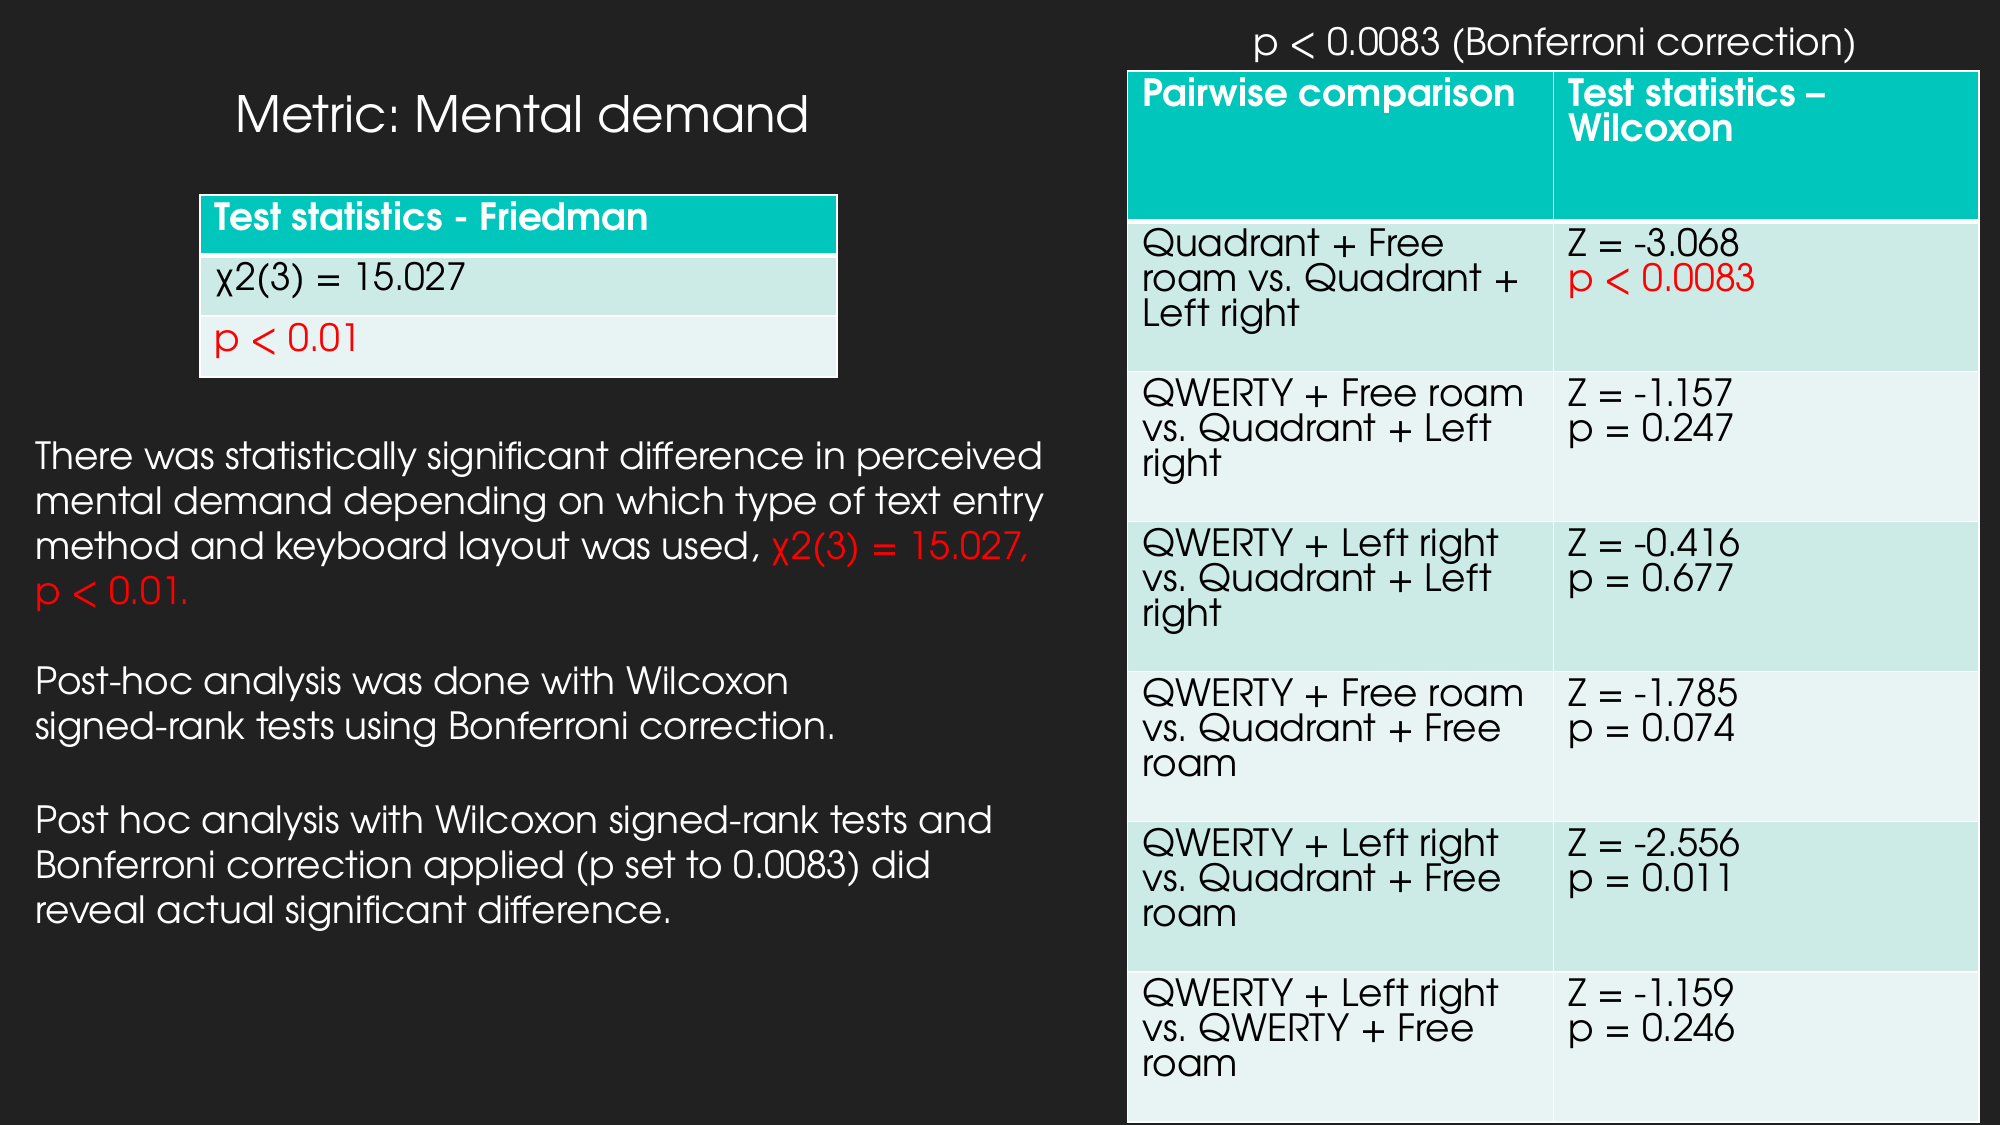

p < 0.0083 (Bonferroni correction)
| Pairwise comparison | Test statistics – Wilcoxon |
| --- | --- |
| Quadrant + Free roam vs. Quadrant + Left right | Z = -3.068 p < 0.0083 |
| QWERTY + Free roam vs. Quadrant + Left right | Z = -1.157 p = 0.247 |
| QWERTY + Left right vs. Quadrant + Left right | Z = -0.416 p = 0.677 |
| QWERTY + Free roam vs. Quadrant + Free roam | Z = -1.785 p = 0.074 |
| QWERTY + Left right vs. Quadrant + Free roam | Z = -2.556 p = 0.011 |
| QWERTY + Left right vs. QWERTY + Free roam | Z = -1.159 p = 0.246 |
Metric: Mental demand
| Test statistics - Friedman |
| --- |
| χ2(3) = 15.027 |
| p < 0.01 |
There was statistically significant difference in perceived mental demand depending on which type of text entry method and keyboard layout was used, χ2(3) = 15.027,
p < 0.01.
Post-hoc analysis was done with Wilcoxon signed-rank tests using Bonferroni correction.
Post hoc analysis with Wilcoxon signed-rank tests and Bonferroni correction applied (p set to 0.0083) did reveal actual significant difference.